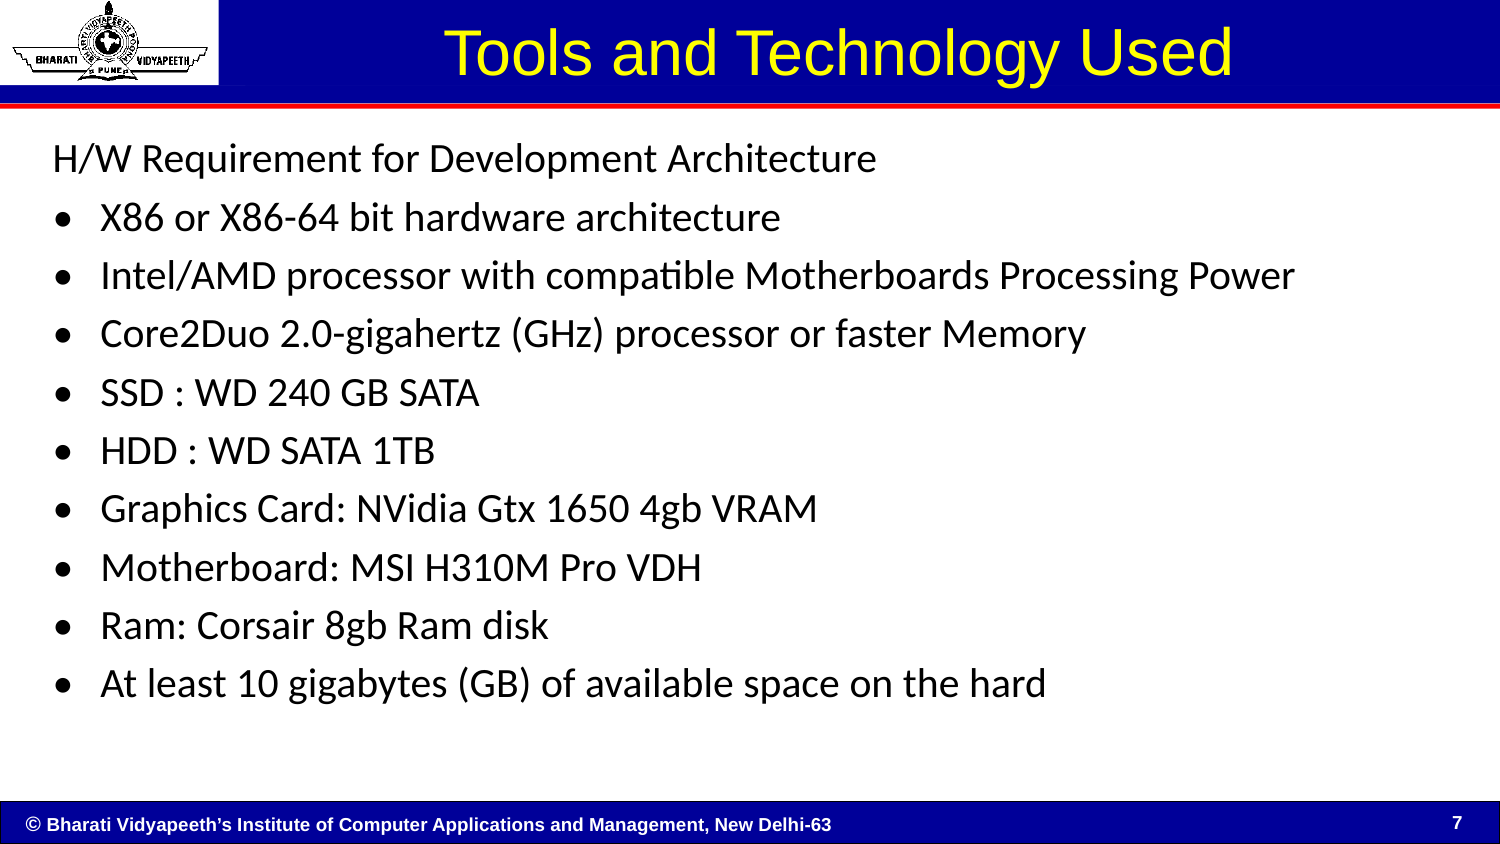

# Tools and Technology Used
H/W Requirement for Development Architecture
•	X86 or X86-64 bit hardware architecture
•	Intel/AMD processor with compatible Motherboards Processing Power
•	Core2Duo 2.0-gigahertz (GHz) processor or faster Memory
•	SSD : WD 240 GB SATA
•	HDD : WD SATA 1TB
•	Graphics Card: NVidia Gtx 1650 4gb VRAM
•	Motherboard: MSI H310M Pro VDH
•	Ram: Corsair 8gb Ram disk
•	At least 10 gigabytes (GB) of available space on the hard